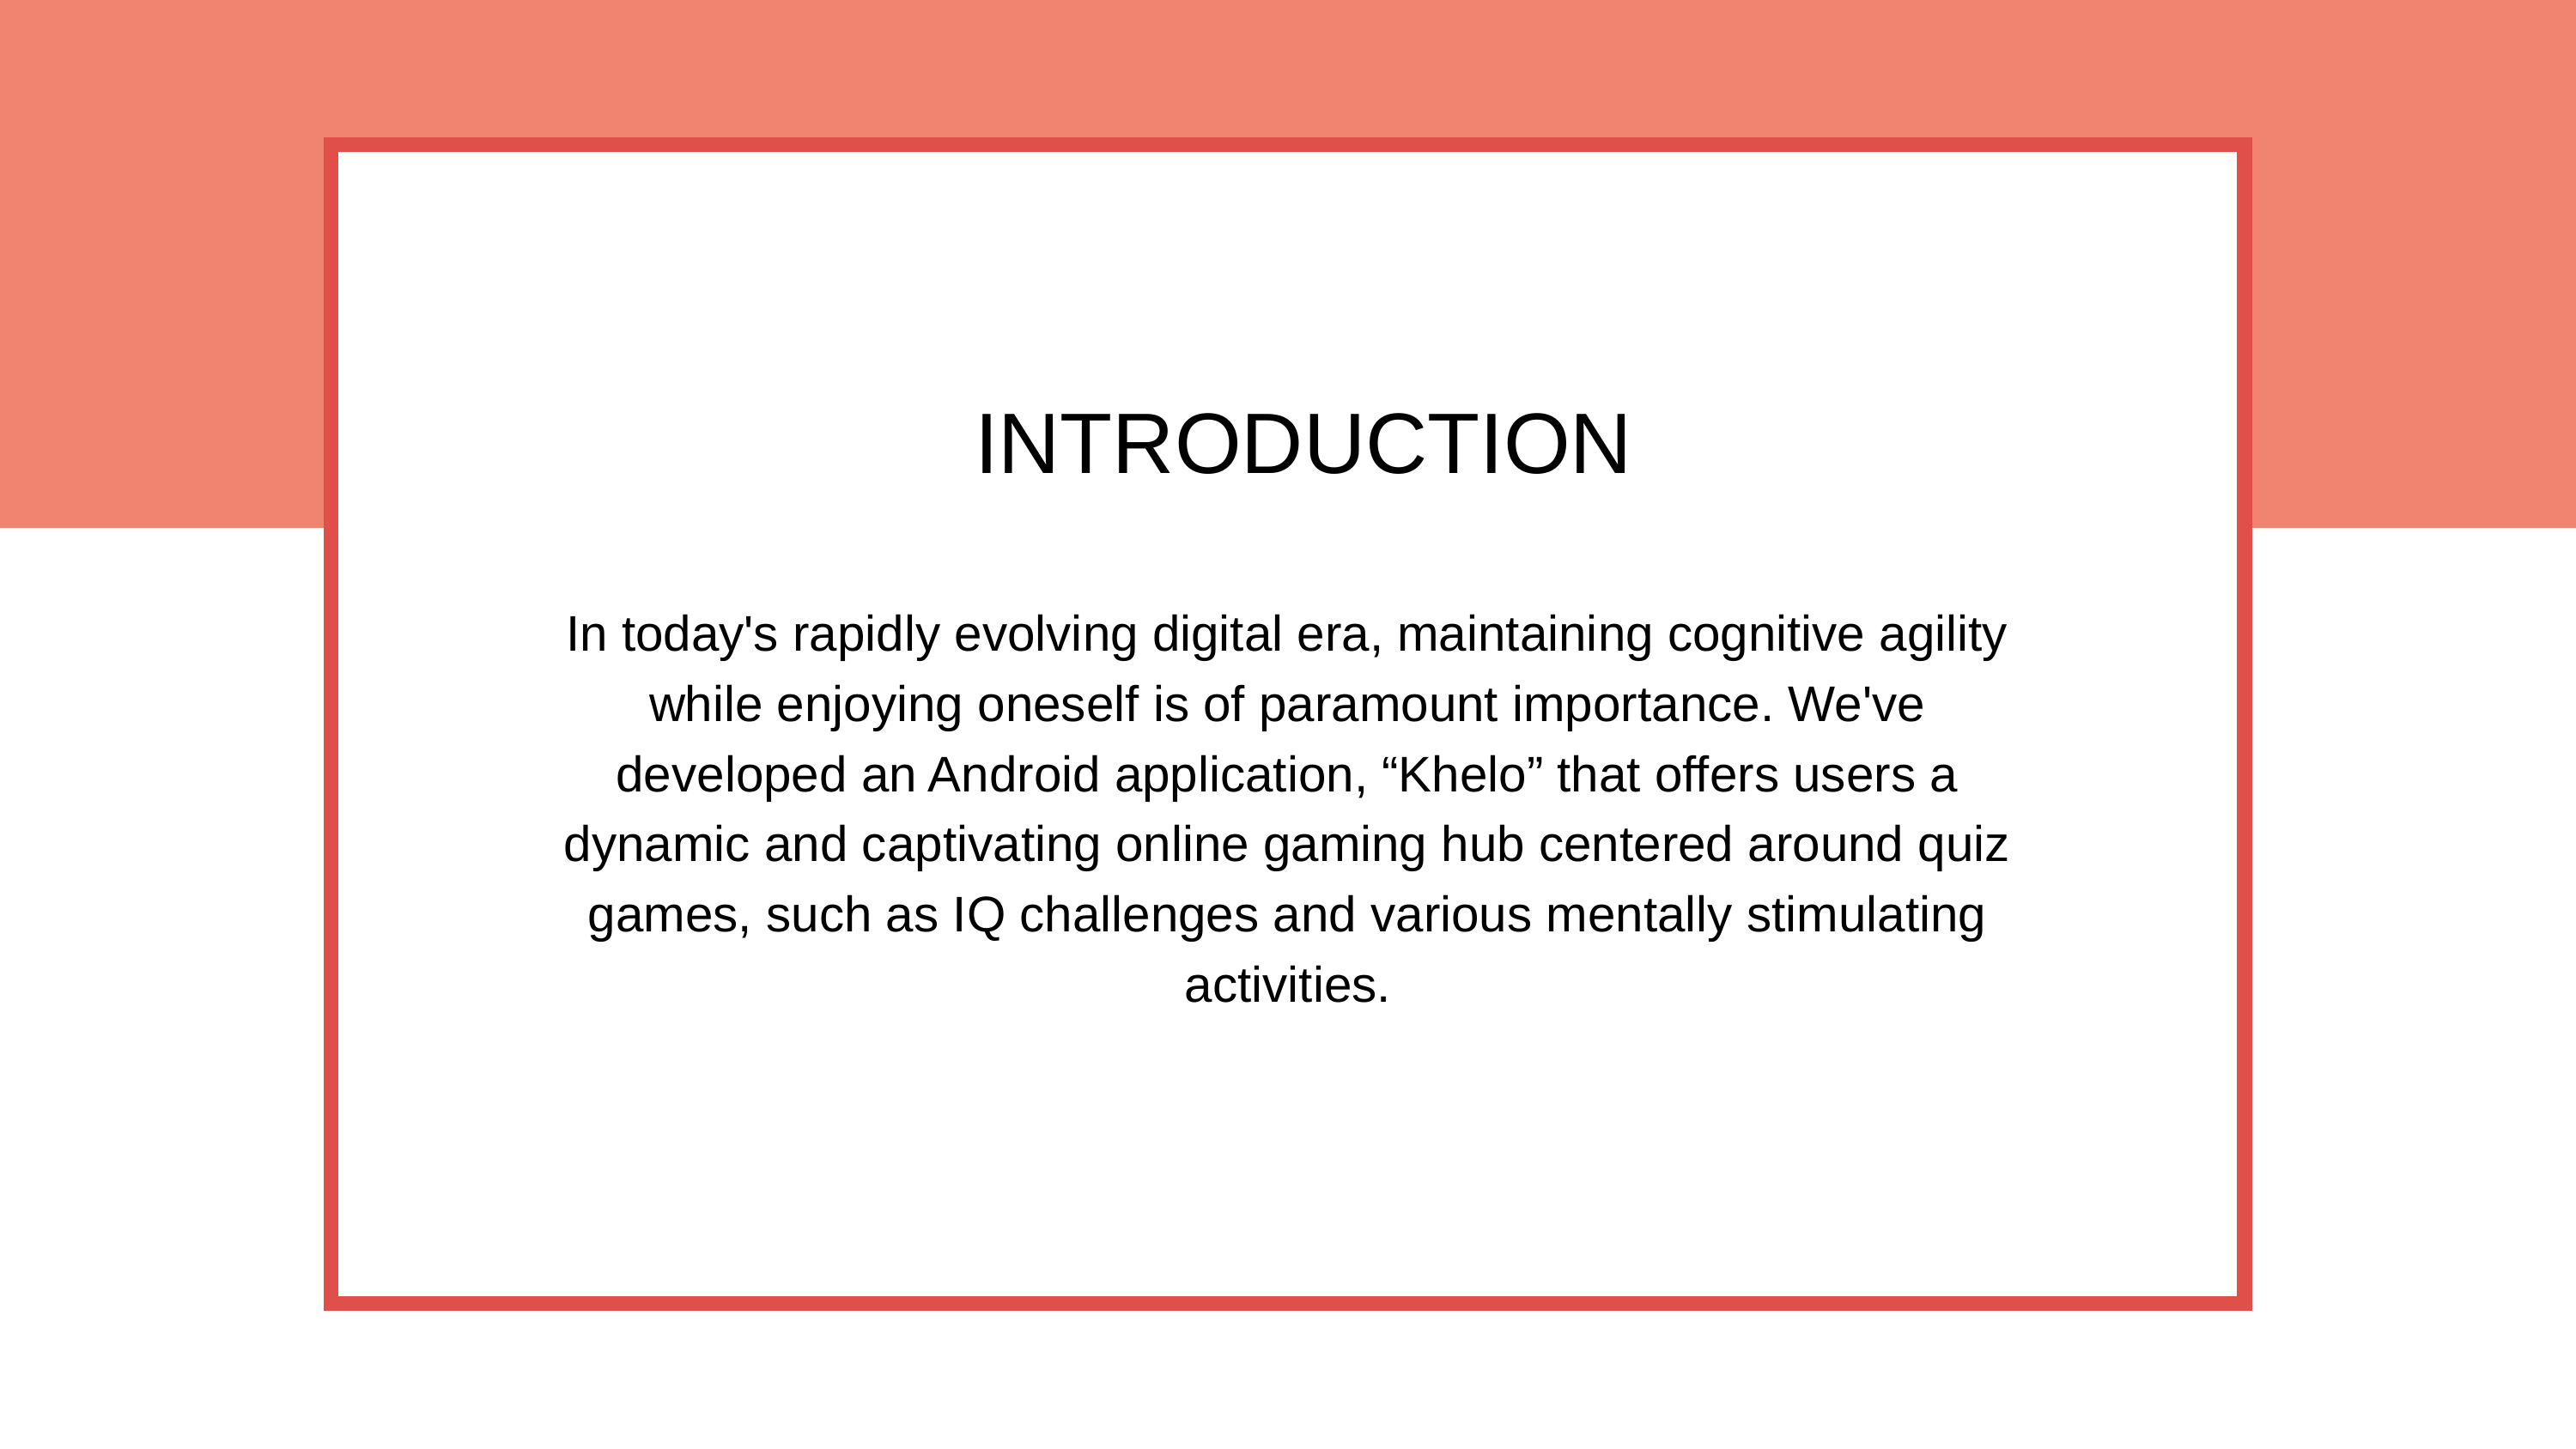

INTRODUCTION

In today's rapidly evolving digital era, maintaining cognitive agility while enjoying oneself is of paramount importance. We've developed an Android application, “Khelo” that offers users a dynamic and captivating online gaming hub centered around quiz games, such as IQ challenges and various mentally stimulating activities.